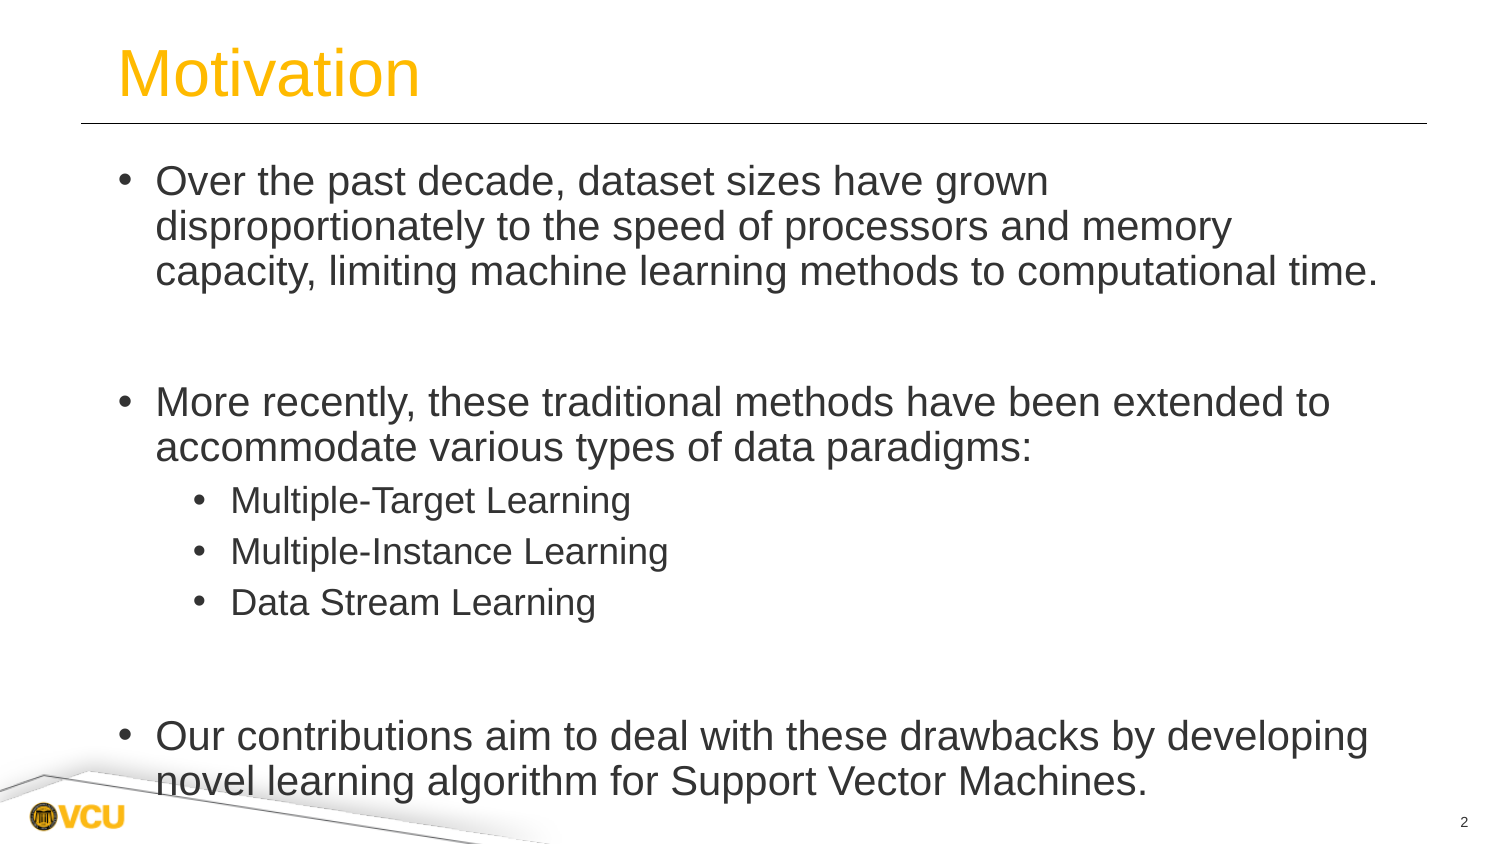

# Motivation
Over the past decade, dataset sizes have grown disproportionately to the speed of processors and memory capacity, limiting machine learning methods to computational time.

More recently, these traditional methods have been extended to accommodate various types of data paradigms:
Multiple-Target Learning
Multiple-Instance Learning
Data Stream Learning

Our contributions aim to deal with these drawbacks by developing novel learning algorithm for Support Vector Machines.
2